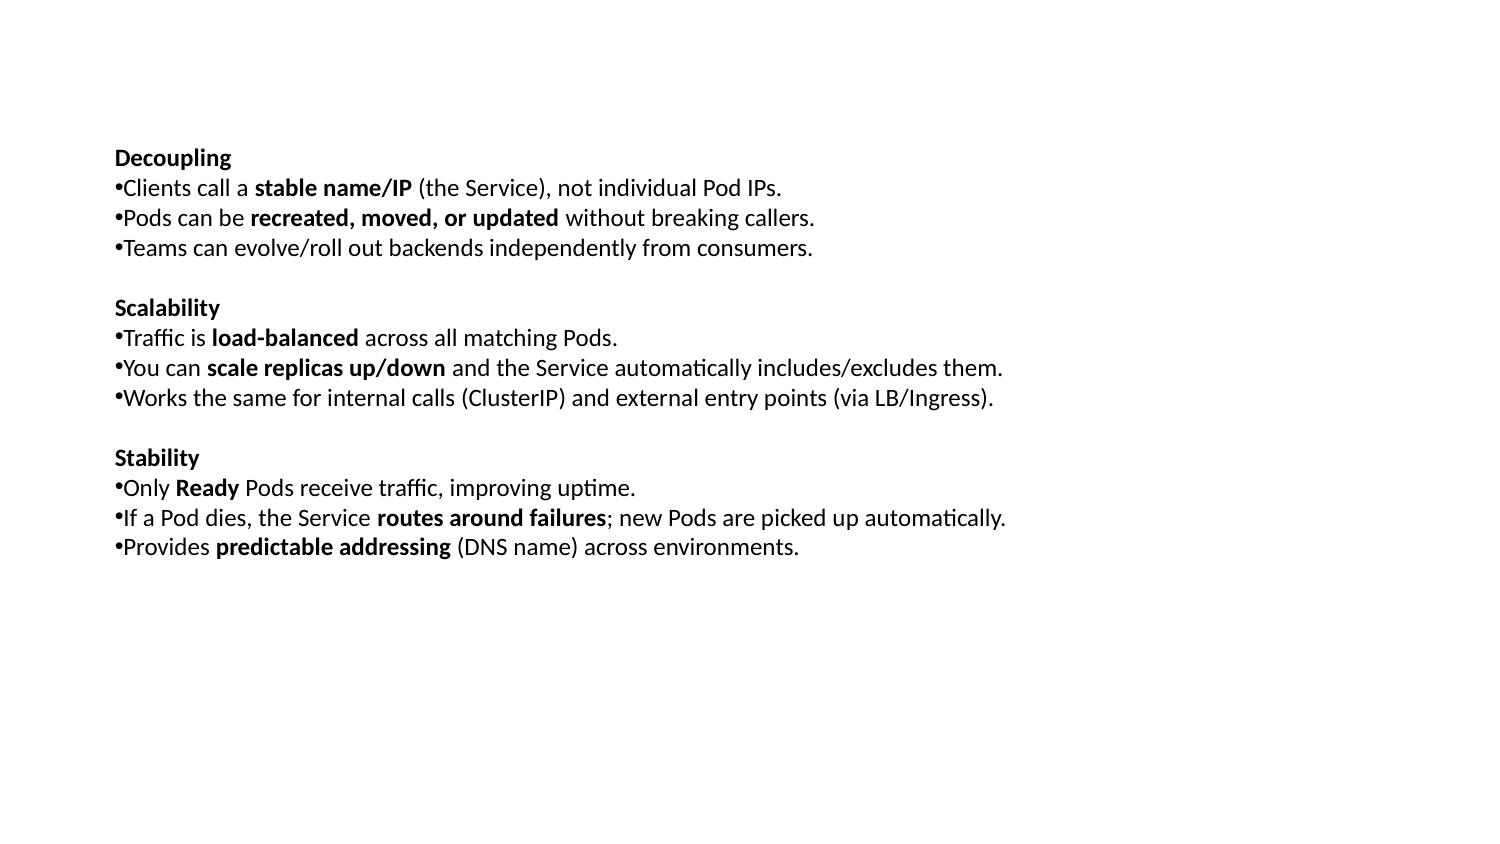

Decoupling
Clients call a stable name/IP (the Service), not individual Pod IPs.
Pods can be recreated, moved, or updated without breaking callers.
Teams can evolve/roll out backends independently from consumers.

Scalability
Traffic is load-balanced across all matching Pods.
You can scale replicas up/down and the Service automatically includes/excludes them.
Works the same for internal calls (ClusterIP) and external entry points (via LB/Ingress).

Stability
Only Ready Pods receive traffic, improving uptime.
If a Pod dies, the Service routes around failures; new Pods are picked up automatically.
Provides predictable addressing (DNS name) across environments.